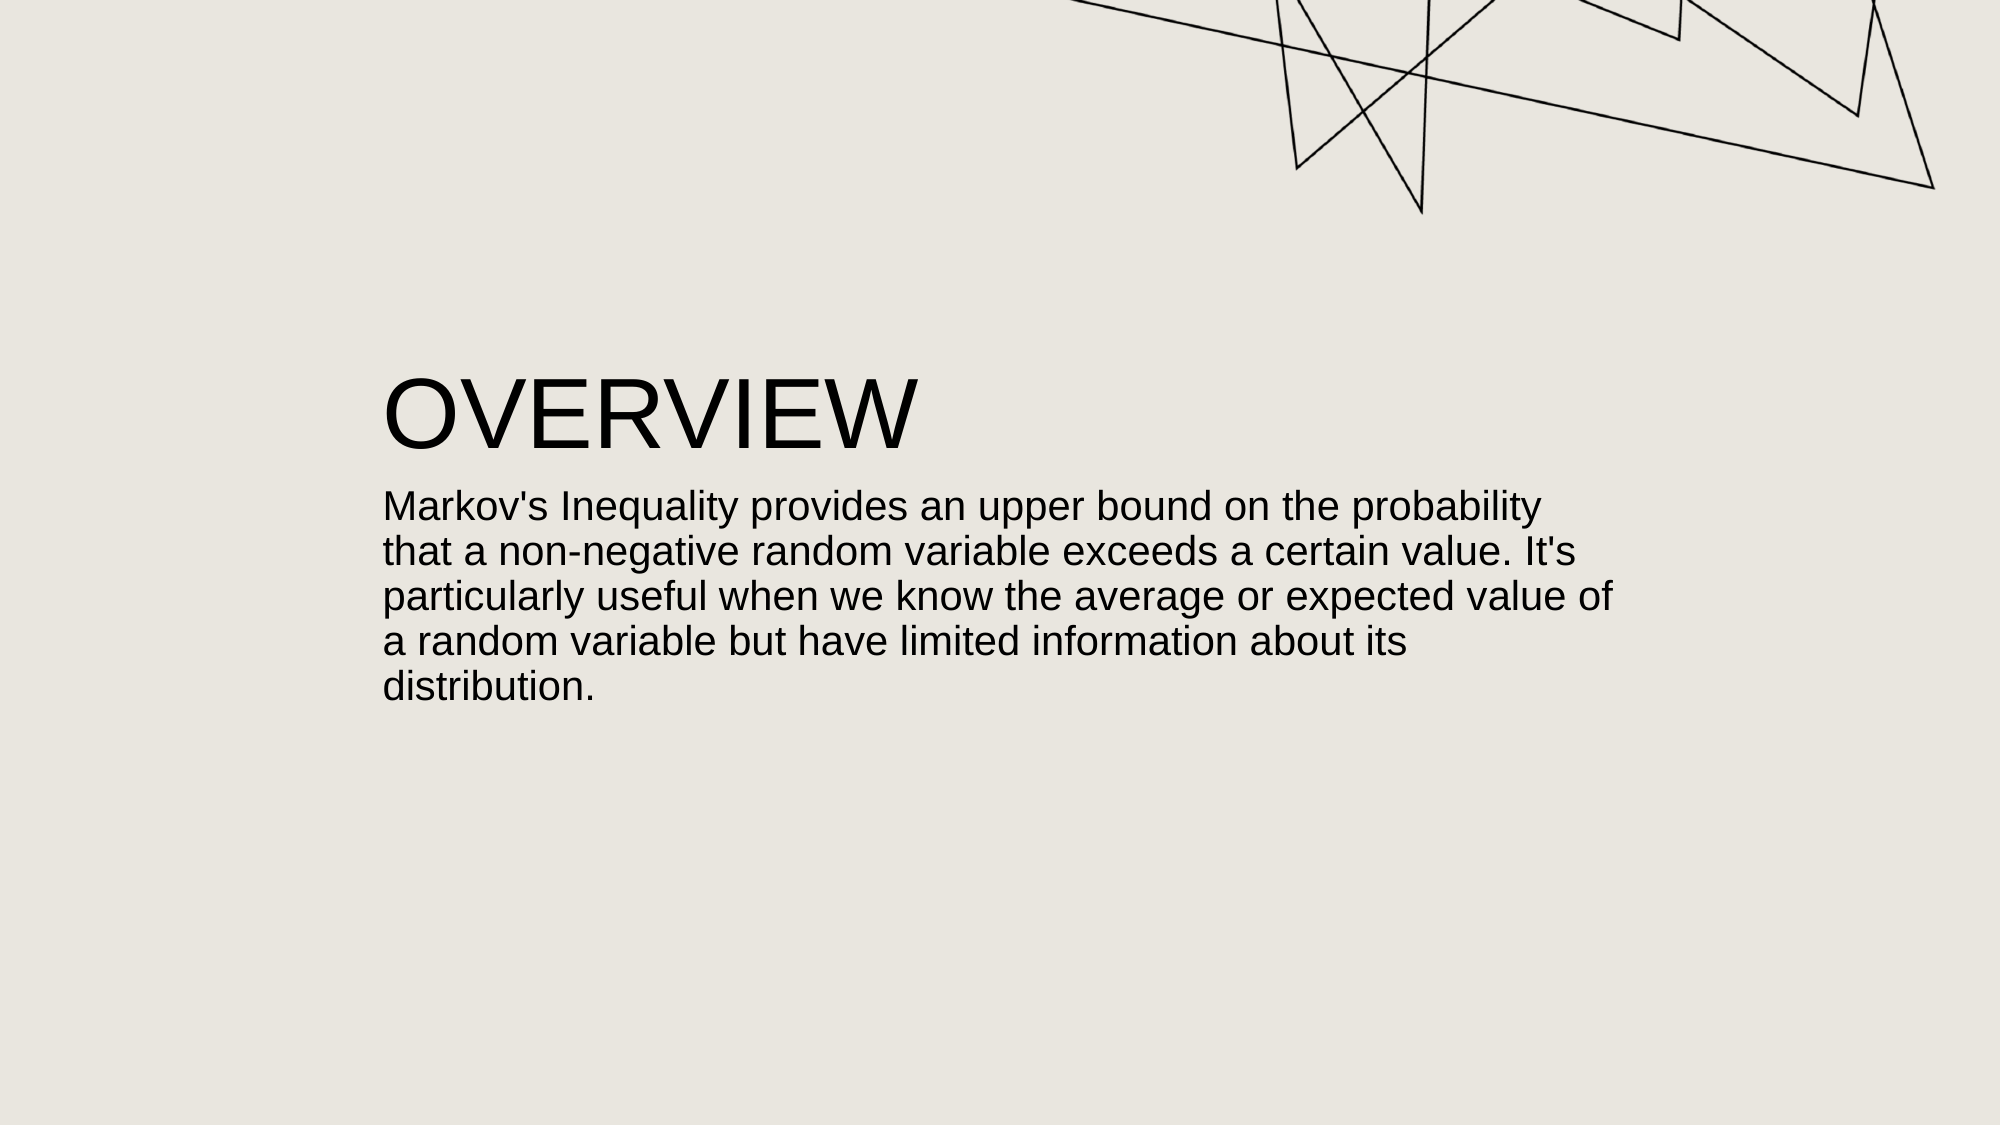

# overview
Markov's Inequality provides an upper bound on the probability that a non-negative random variable exceeds a certain value. It's particularly useful when we know the average or expected value of a random variable but have limited information about its distribution.